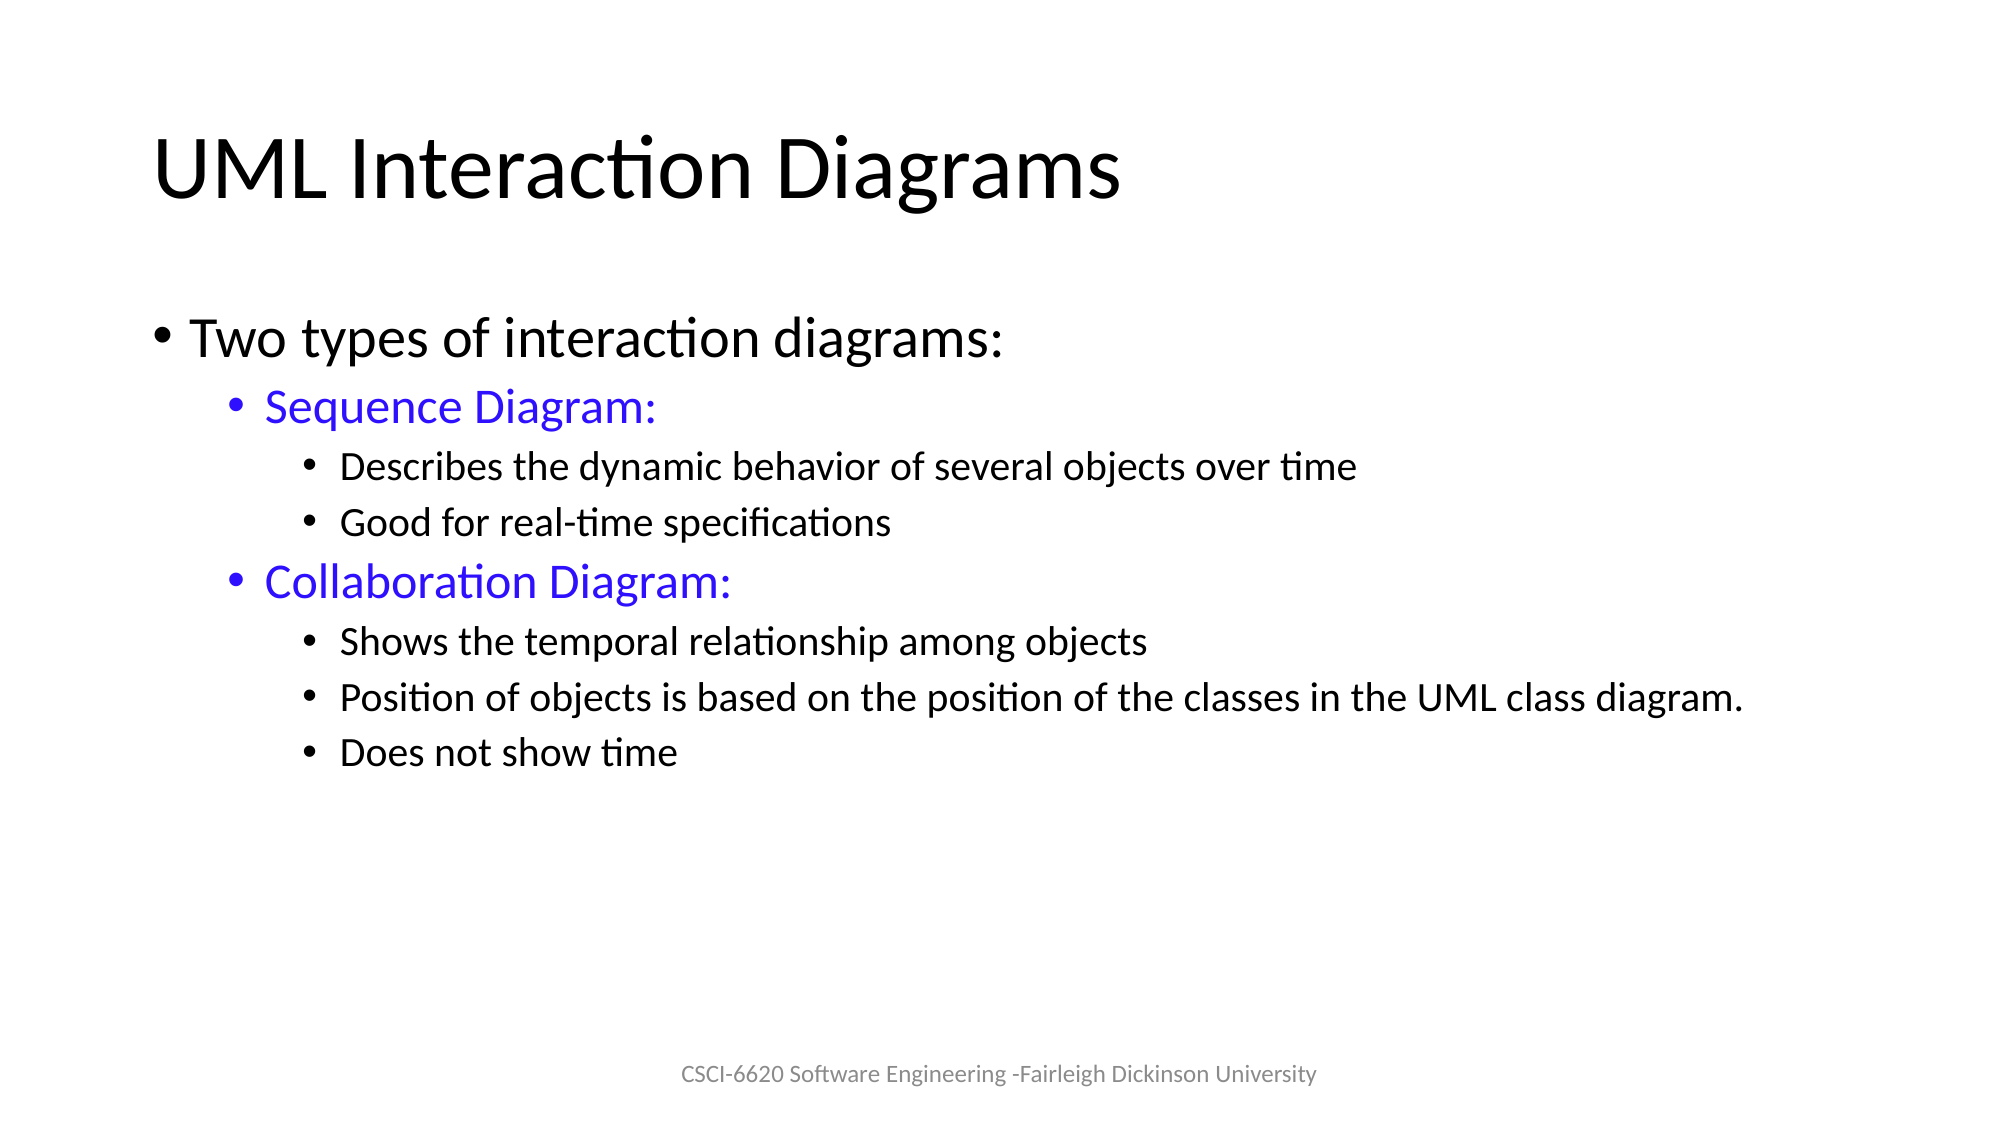

# UML Interaction Diagrams
Two types of interaction diagrams:
Sequence Diagram:
Describes the dynamic behavior of several objects over time
Good for real-time specifications
Collaboration Diagram:
Shows the temporal relationship among objects
Position of objects is based on the position of the classes in the UML class diagram.
Does not show time
CSCI-6620 Software Engineering -Fairleigh Dickinson University